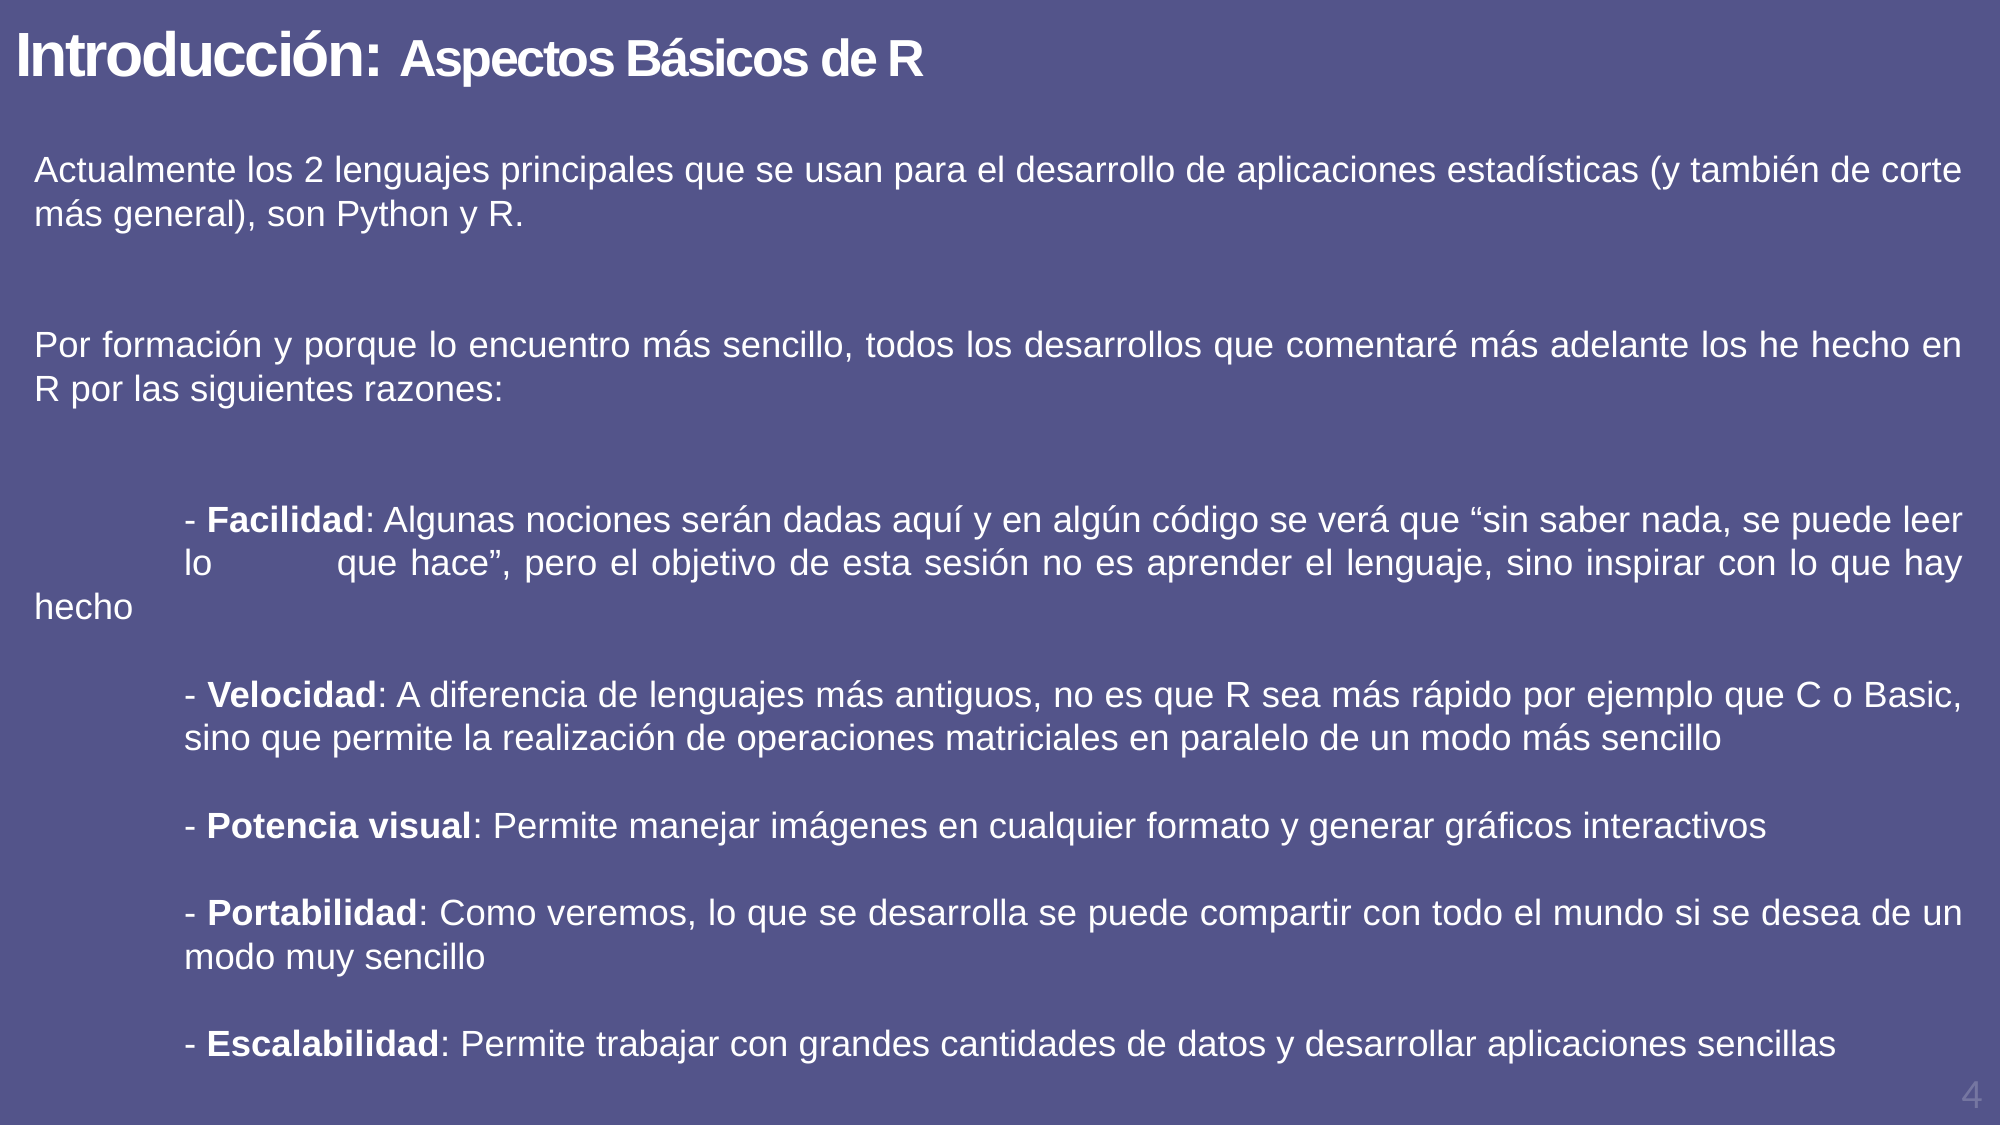

# Introducción: Aspectos Básicos de R
Actualmente los 2 lenguajes principales que se usan para el desarrollo de aplicaciones estadísticas (y también de corte más general), son Python y R.

Por formación y porque lo encuentro más sencillo, todos los desarrollos que comentaré más adelante los he hecho en R por las siguientes razones:

	- Facilidad: Algunas nociones serán dadas aquí y en algún código se verá que “sin saber nada, se puede leer 	lo 	que hace”, pero el objetivo de esta sesión no es aprender el lenguaje, sino inspirar con lo que hay hecho

	- Velocidad: A diferencia de lenguajes más antiguos, no es que R sea más rápido por ejemplo que C o Basic, 	sino que permite la realización de operaciones matriciales en paralelo de un modo más sencillo

	- Potencia visual: Permite manejar imágenes en cualquier formato y generar gráficos interactivos

	- Portabilidad: Como veremos, lo que se desarrolla se puede compartir con todo el mundo si se desea de un 	modo muy sencillo

	- Escalabilidad: Permite trabajar con grandes cantidades de datos y desarrollar aplicaciones sencillas
4